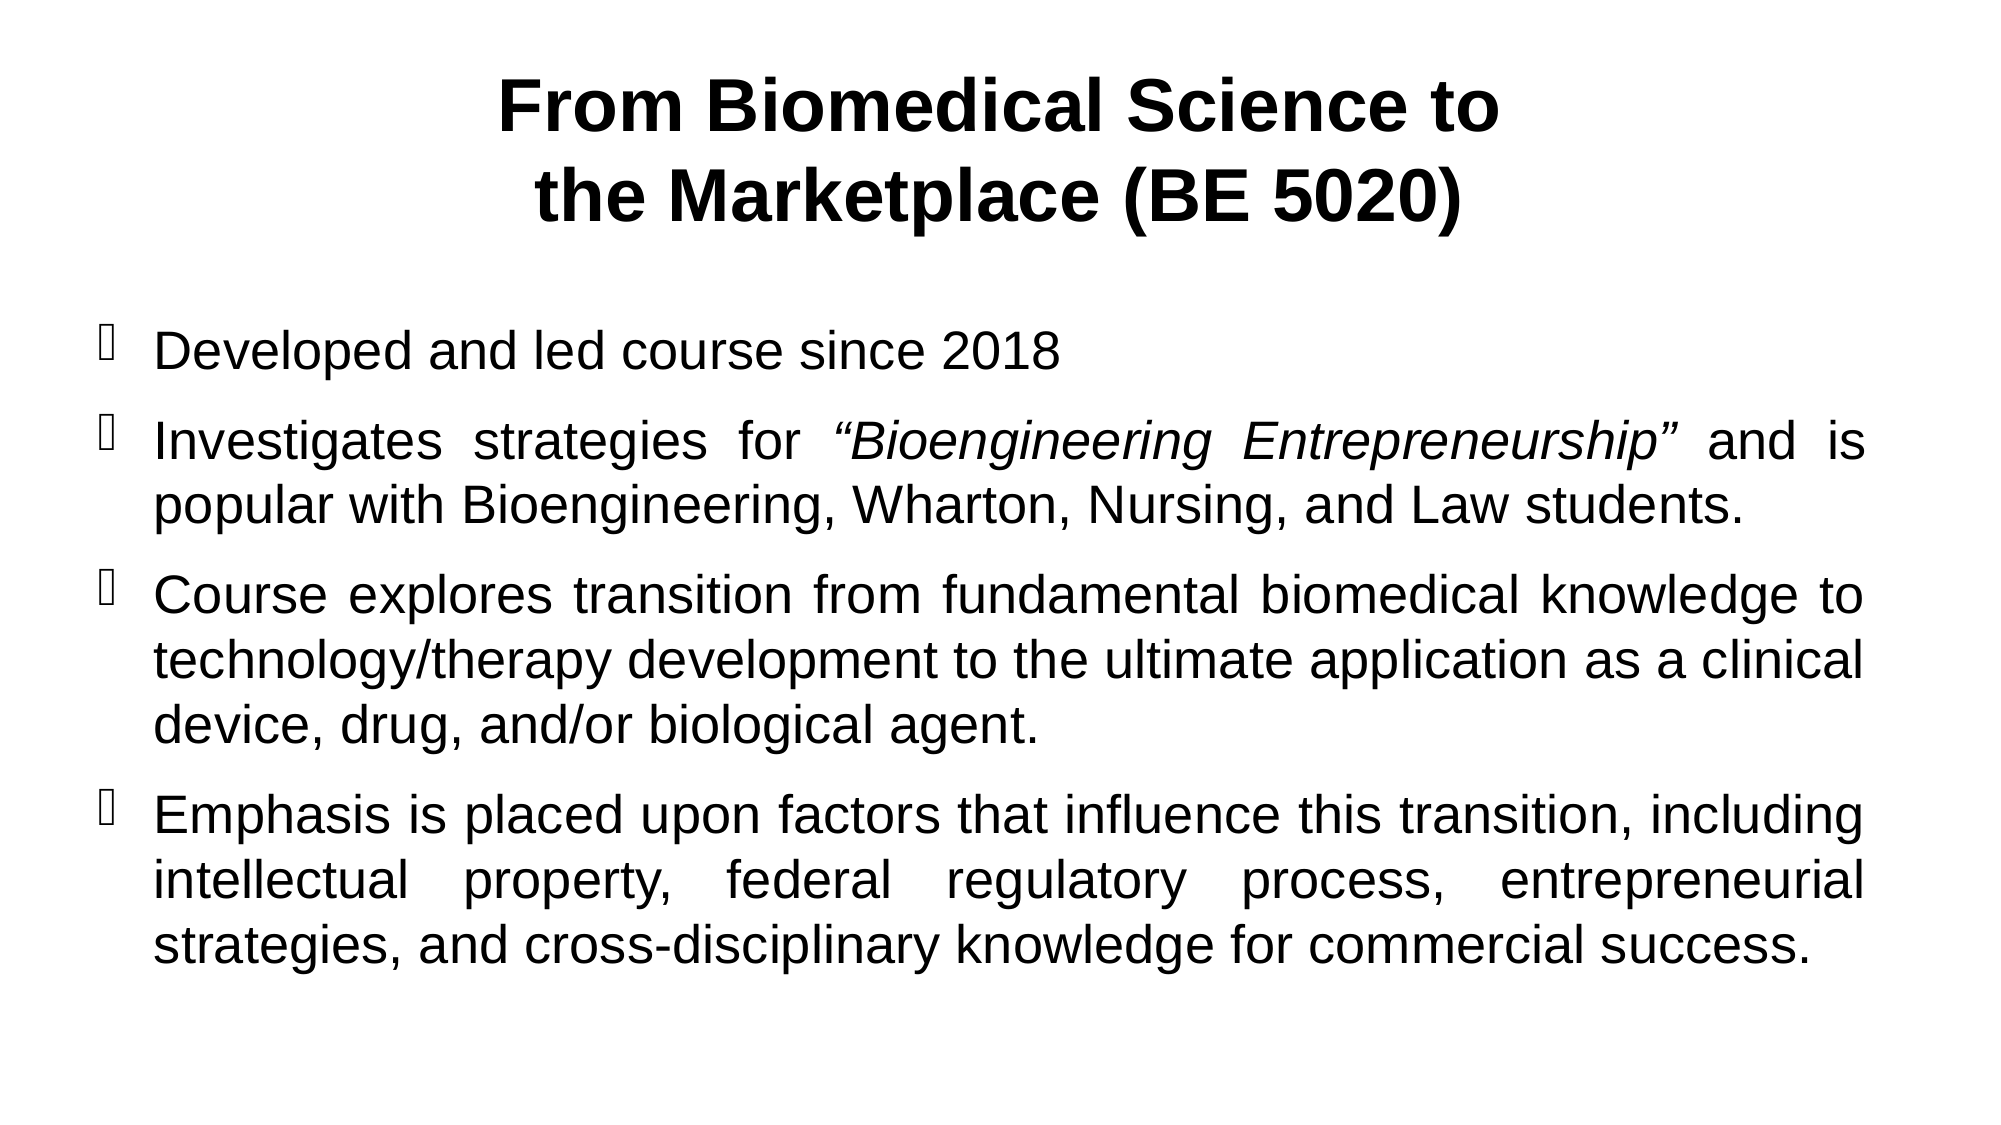

# From Biomedical Science to the Marketplace (BE 5020)
Developed and led course since 2018
Investigates strategies for “Bioengineering Entrepreneurship” and is popular with Bioengineering, Wharton, Nursing, and Law students.
Course explores transition from fundamental biomedical knowledge to technology/therapy development to the ultimate application as a clinical device, drug, and/or biological agent.
Emphasis is placed upon factors that influence this transition, including intellectual property, federal regulatory process, entrepreneurial strategies, and cross-disciplinary knowledge for commercial success.